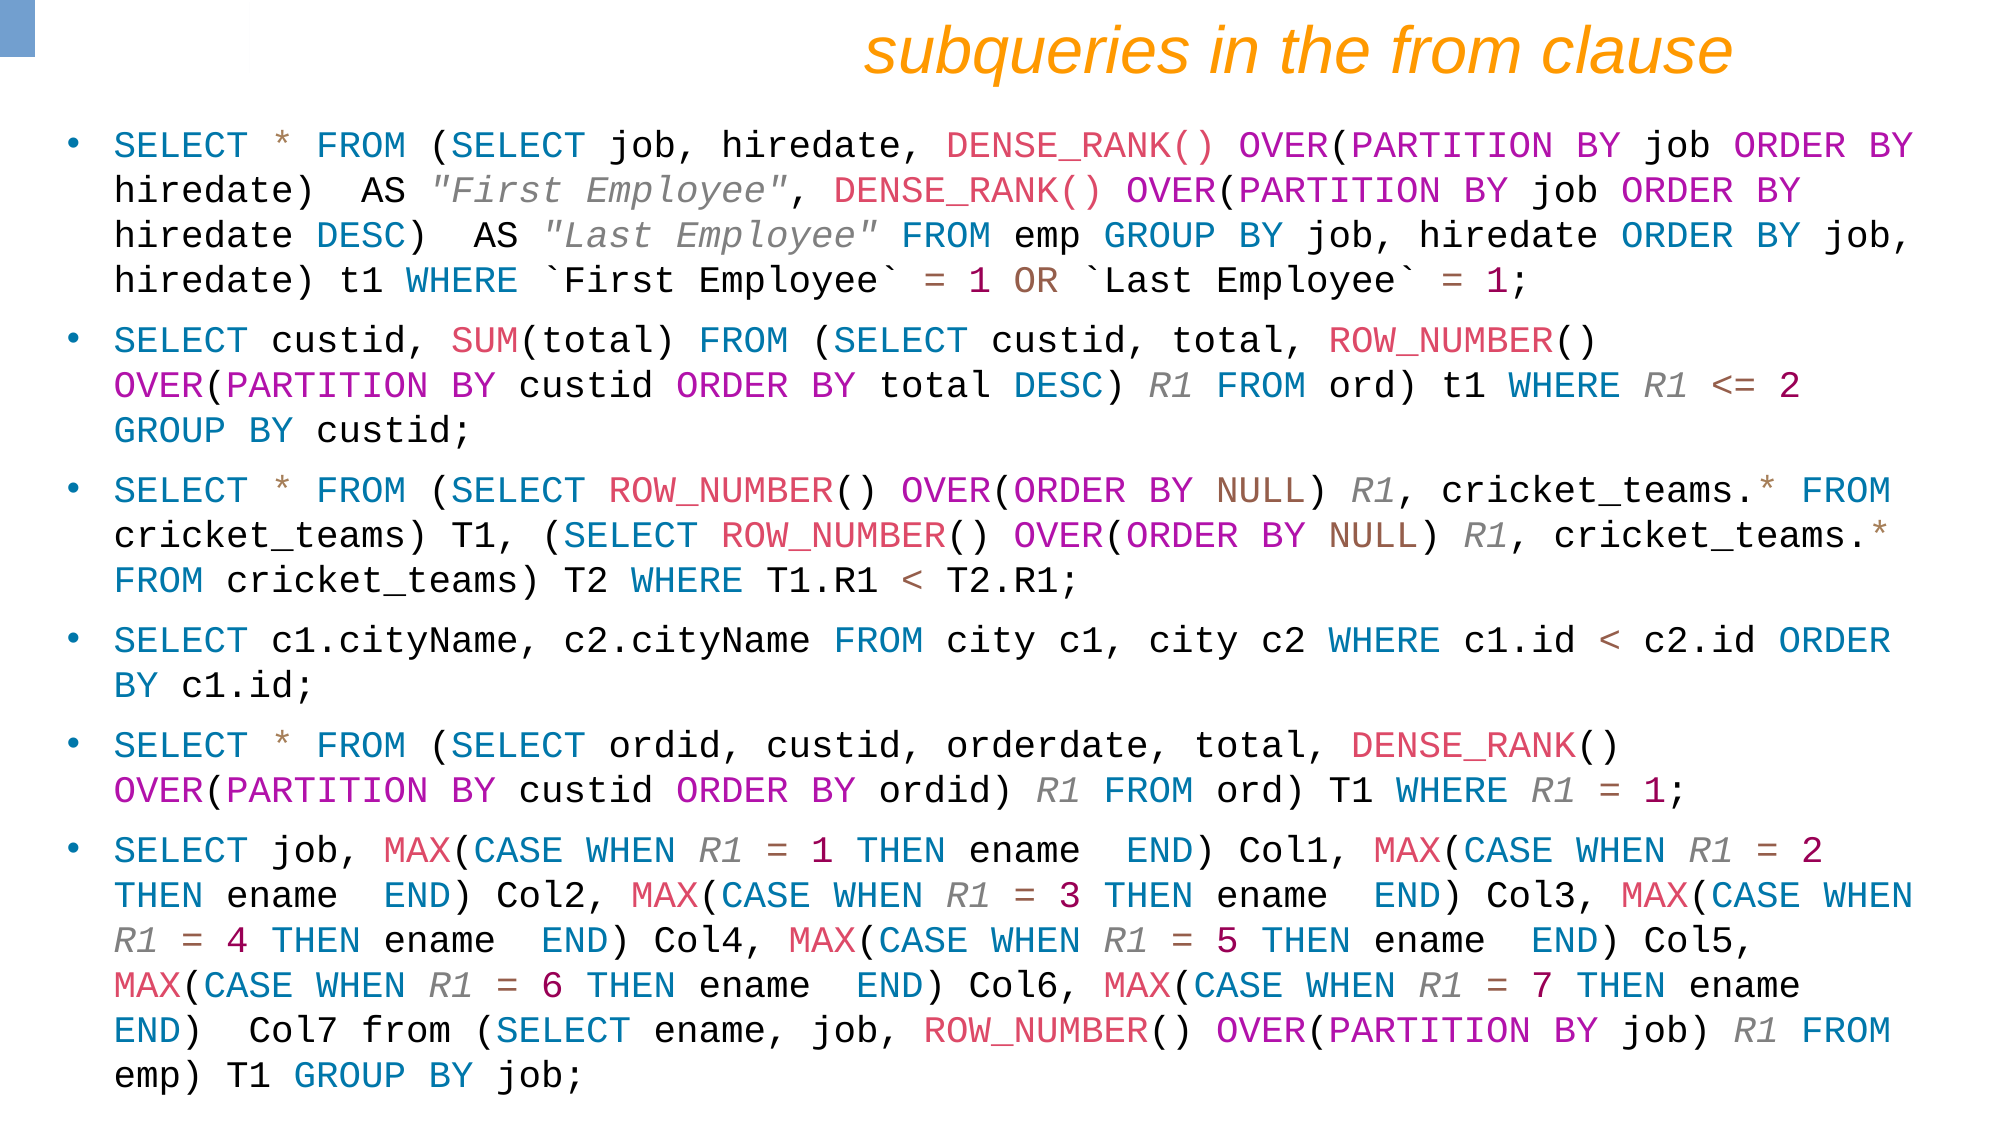

subqueries in the from clause

SELECT * FROM (SELECT job, hiredate, DENSE_RANK() OVER(PARTITION BY job ORDER BY hiredate)  AS "First Employee", DENSE_RANK() OVER(PARTITION BY job ORDER BY hiredate DESC)  AS "Last Employee" FROM emp GROUP BY job, hiredate ORDER BY job, hiredate) t1 WHERE `First Employee` = 1 OR `Last Employee` = 1;

SELECT custid, SUM(total) FROM (SELECT custid, total, ROW_NUMBER() OVER(PARTITION BY custid ORDER BY total DESC) R1 FROM ord) t1 WHERE R1 <= 2 GROUP BY custid;

SELECT * FROM (SELECT ROW_NUMBER() OVER(ORDER BY NULL) R1, cricket_teams.* FROM cricket_teams) T1, (SELECT ROW_NUMBER() OVER(ORDER BY NULL) R1, cricket_teams.* FROM cricket_teams) T2 WHERE T1.R1 < T2.R1;

SELECT c1.cityName, c2.cityName FROM city c1, city c2 WHERE c1.id < c2.id ORDER BY c1.id;

SELECT * FROM (SELECT ordid, custid, orderdate, total, DENSE_RANK() OVER(PARTITION BY custid ORDER BY ordid) R1 FROM ord) T1 WHERE R1 = 1;

SELECT job, MAX(CASE WHEN R1 = 1 THEN ename  END) Col1, MAX(CASE WHEN R1 = 2 THEN ename  END) Col2, MAX(CASE WHEN R1 = 3 THEN ename  END) Col3, MAX(CASE WHEN R1 = 4 THEN ename  END) Col4, MAX(CASE WHEN R1 = 5 THEN ename  END) Col5, MAX(CASE WHEN R1 = 6 THEN ename  END) Col6, MAX(CASE WHEN R1 = 7 THEN ename  END)  Col7 from (SELECT ename, job, ROW_NUMBER() OVER(PARTITION BY job) R1 FROM emp) T1 GROUP BY job;